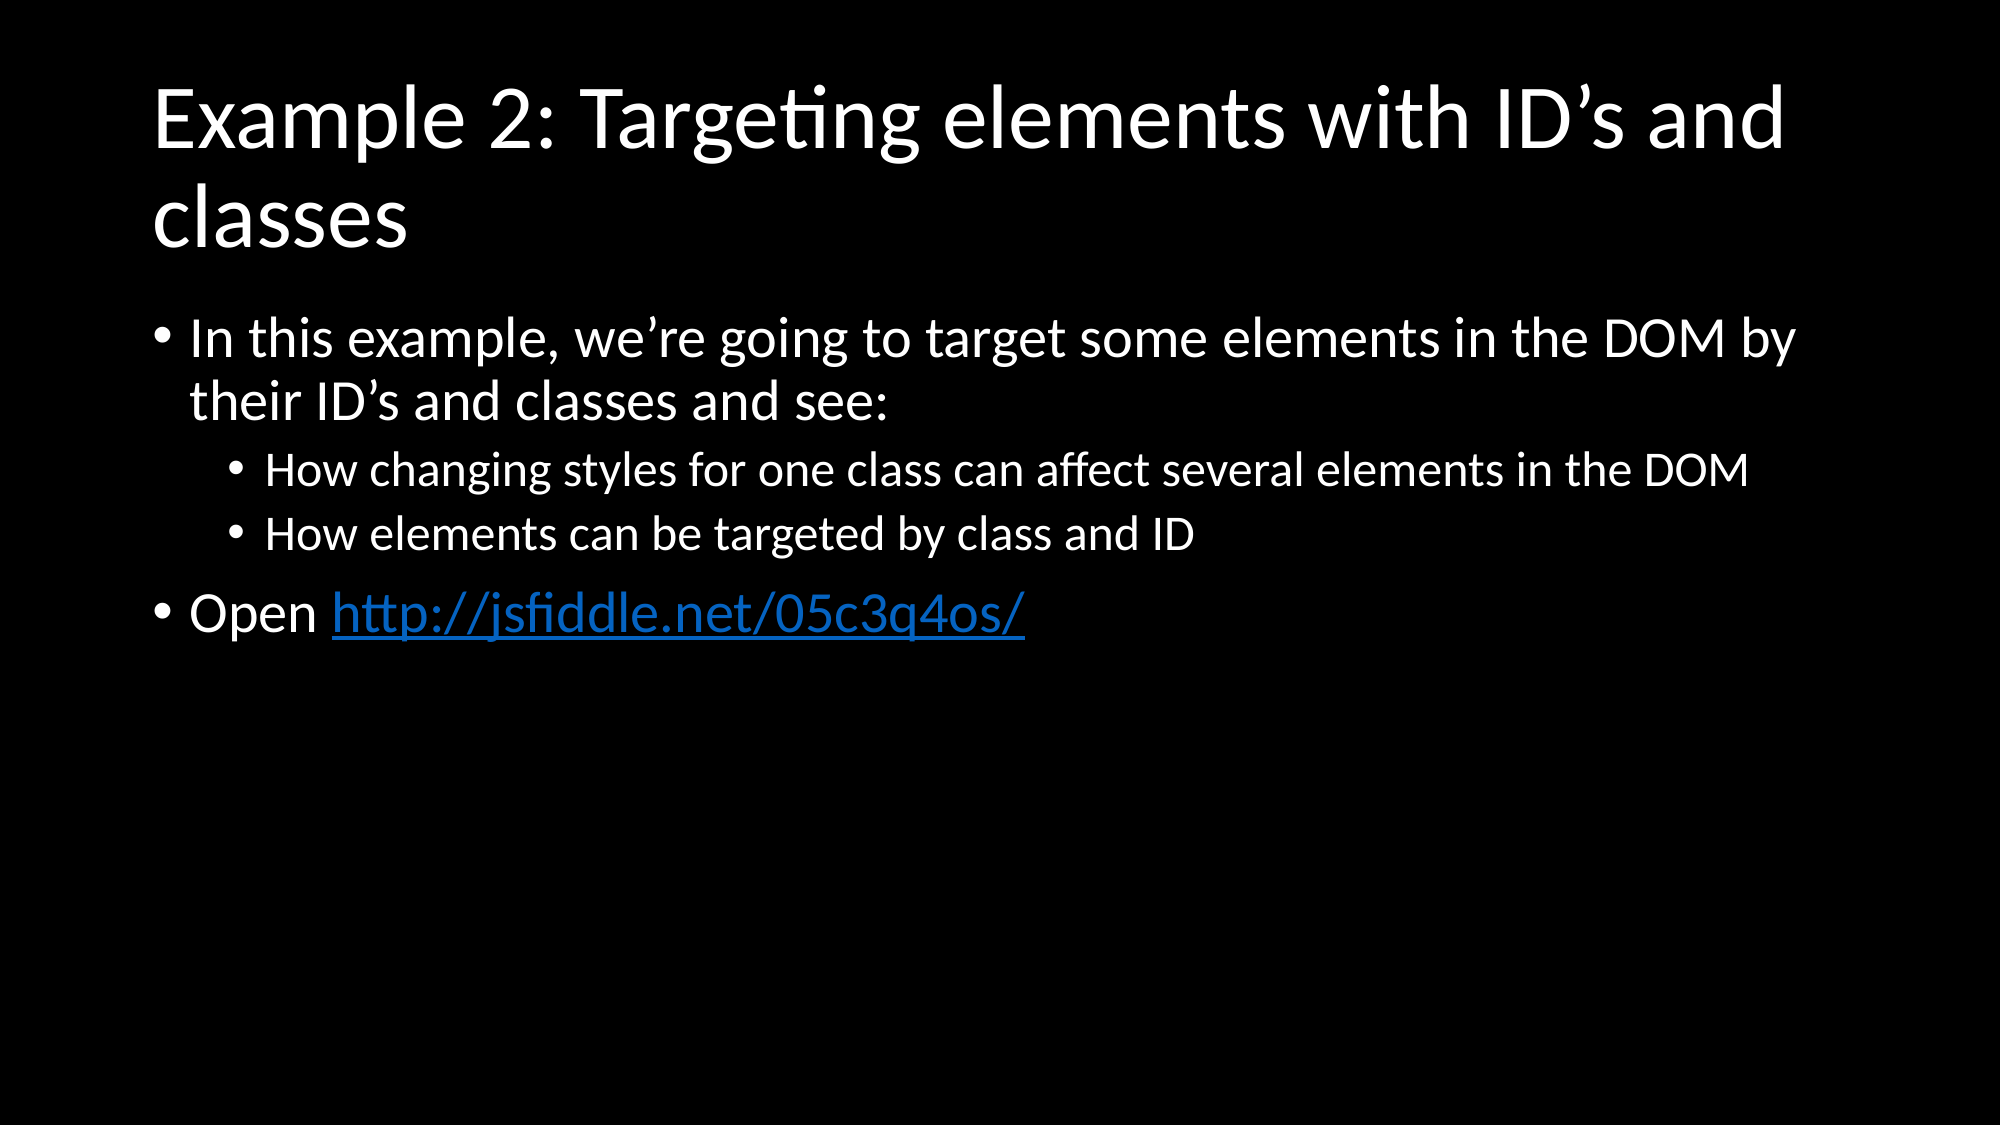

# Example 2: Targeting elements with ID’s and classes
In this example, we’re going to target some elements in the DOM by their ID’s and classes and see:
How changing styles for one class can affect several elements in the DOM
How elements can be targeted by class and ID
Open http://jsfiddle.net/05c3q4os/